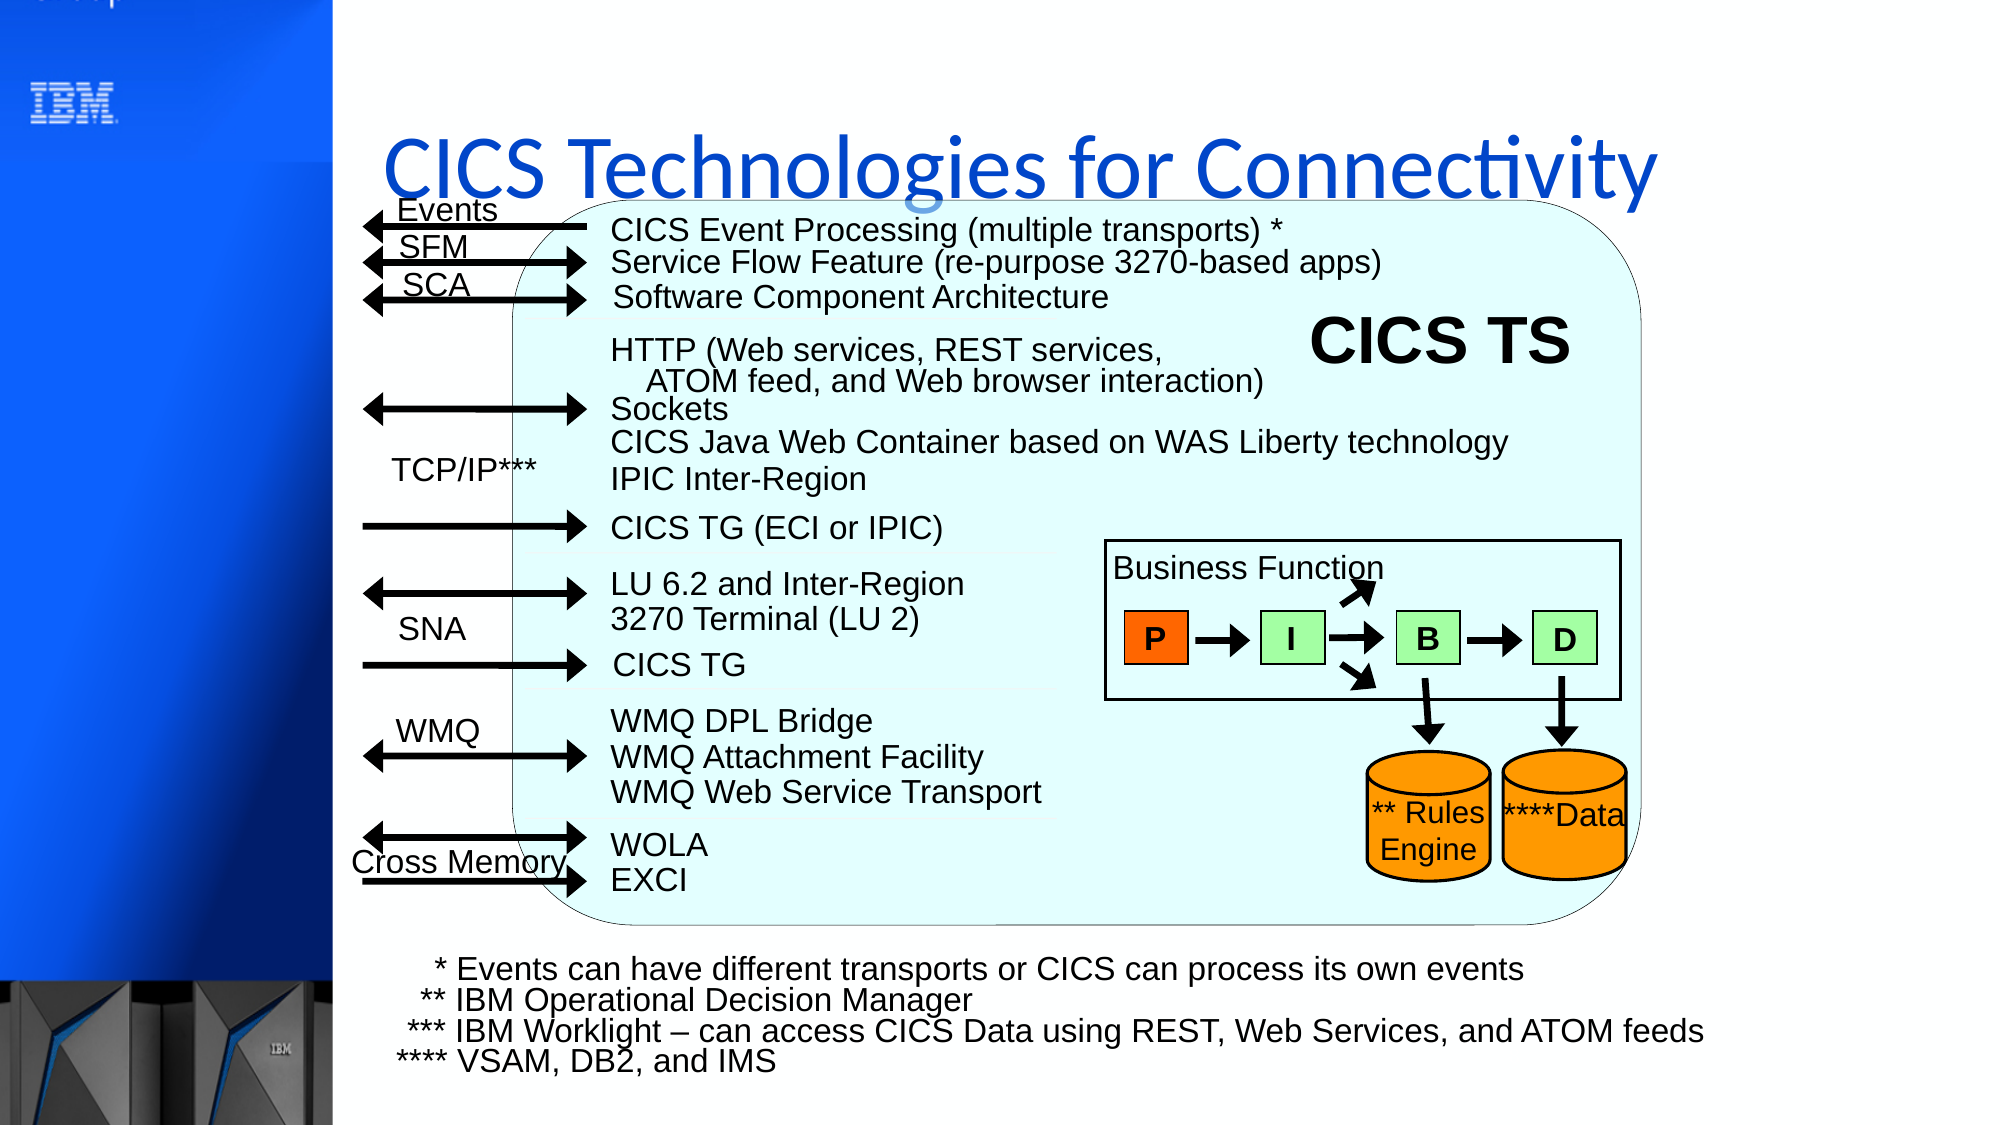

# CICS Technologies for Connectivity
Events

CICS Event Processing (multiple transports) *
SFM

Service Flow Feature (re-purpose 3270-based apps)

SCA
Software Component Architecture
CICS TS

HTTP (Web services, REST services,
ATOM feed, and Web browser interaction)
Sockets

CICS Java Web Container based on WAS Liberty technology
TCP/IP***
IPIC Inter-Region
CICS TG (ECI or IPIC)

Business Function

LU 6.2 and Inter-Region

3270 Terminal (LU 2)
SNA

P
I
B
D

CICS TG

WMQ DPL Bridge
WMQ
WMQ Attachment Facility

WMQ Web Service Transport
** Rules
Engine
****Data

WOLA

Cross Memory
EXCI

* Events can have different transports or CICS can process its own events
** IBM Operational Decision Manager
*** IBM Worklight – can access CICS Data using REST, Web Services, and ATOM feeds
8
**** VSAM, DB2, and IMS